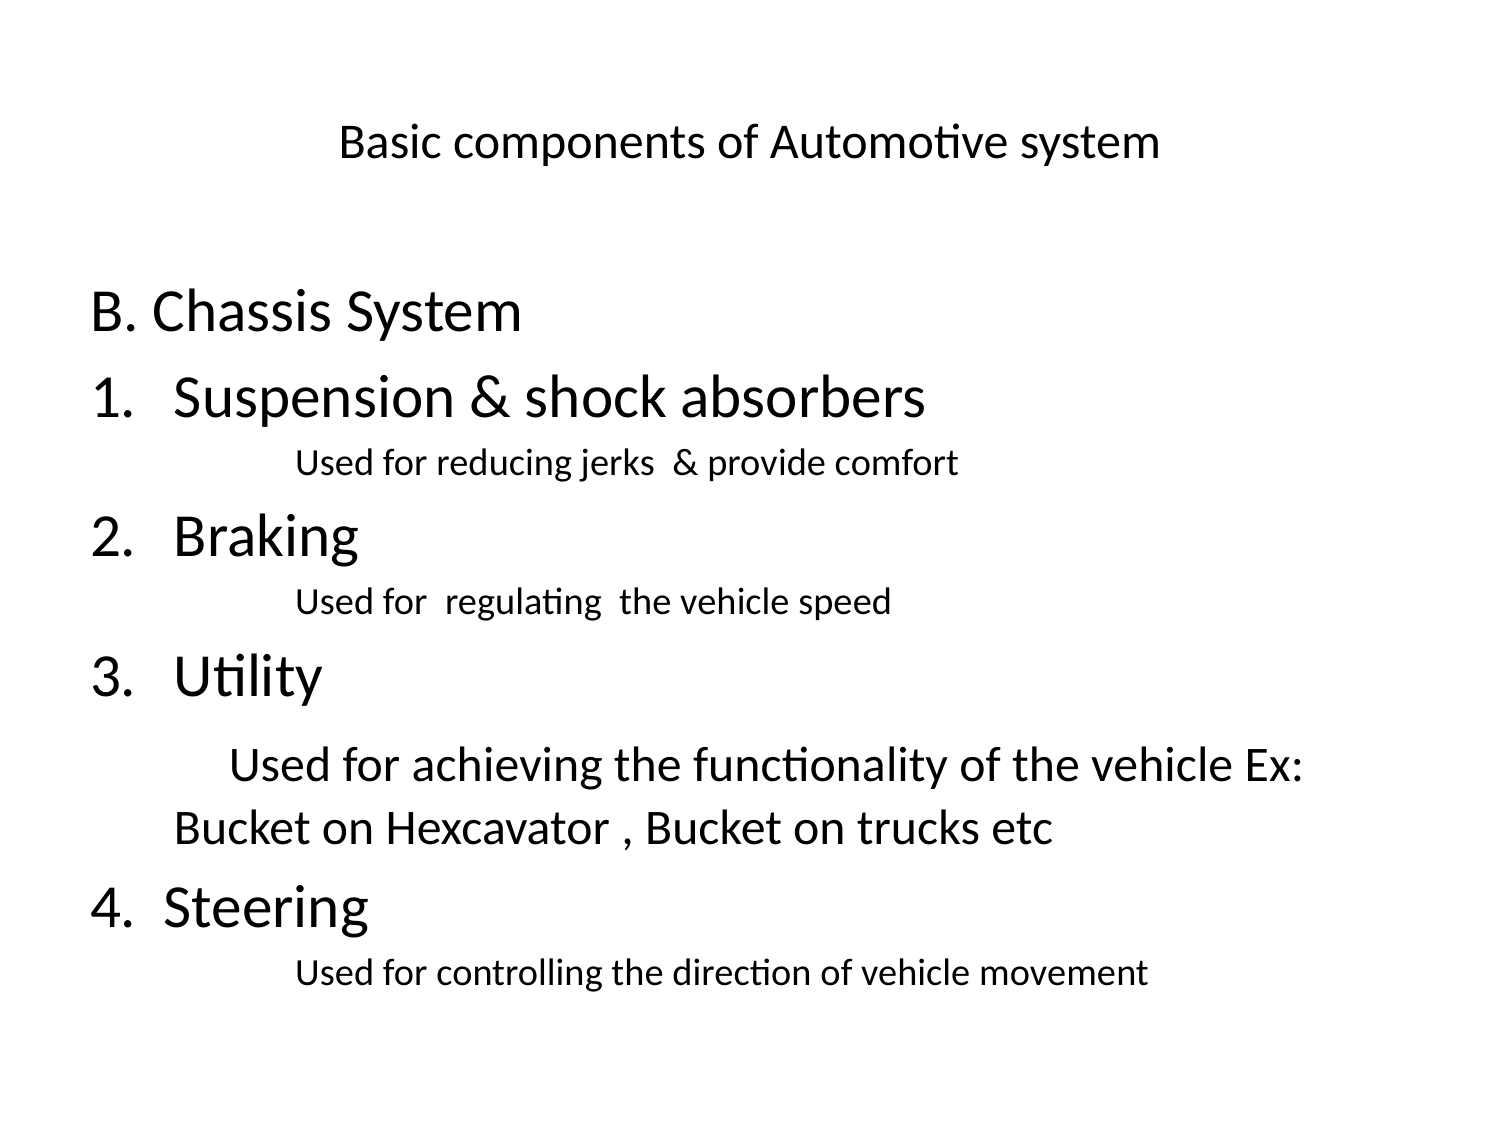

# Basic components of Automotive system
B. Chassis System
Suspension & shock absorbers
Used for reducing jerks  & provide comfort
Braking
Used for  regulating  the vehicle speed
Utility
		    Used for achieving the functionality of the vehicle Ex: Bucket on Hexcavator , Bucket on trucks etc
4.  Steering
Used for controlling the direction of vehicle movement